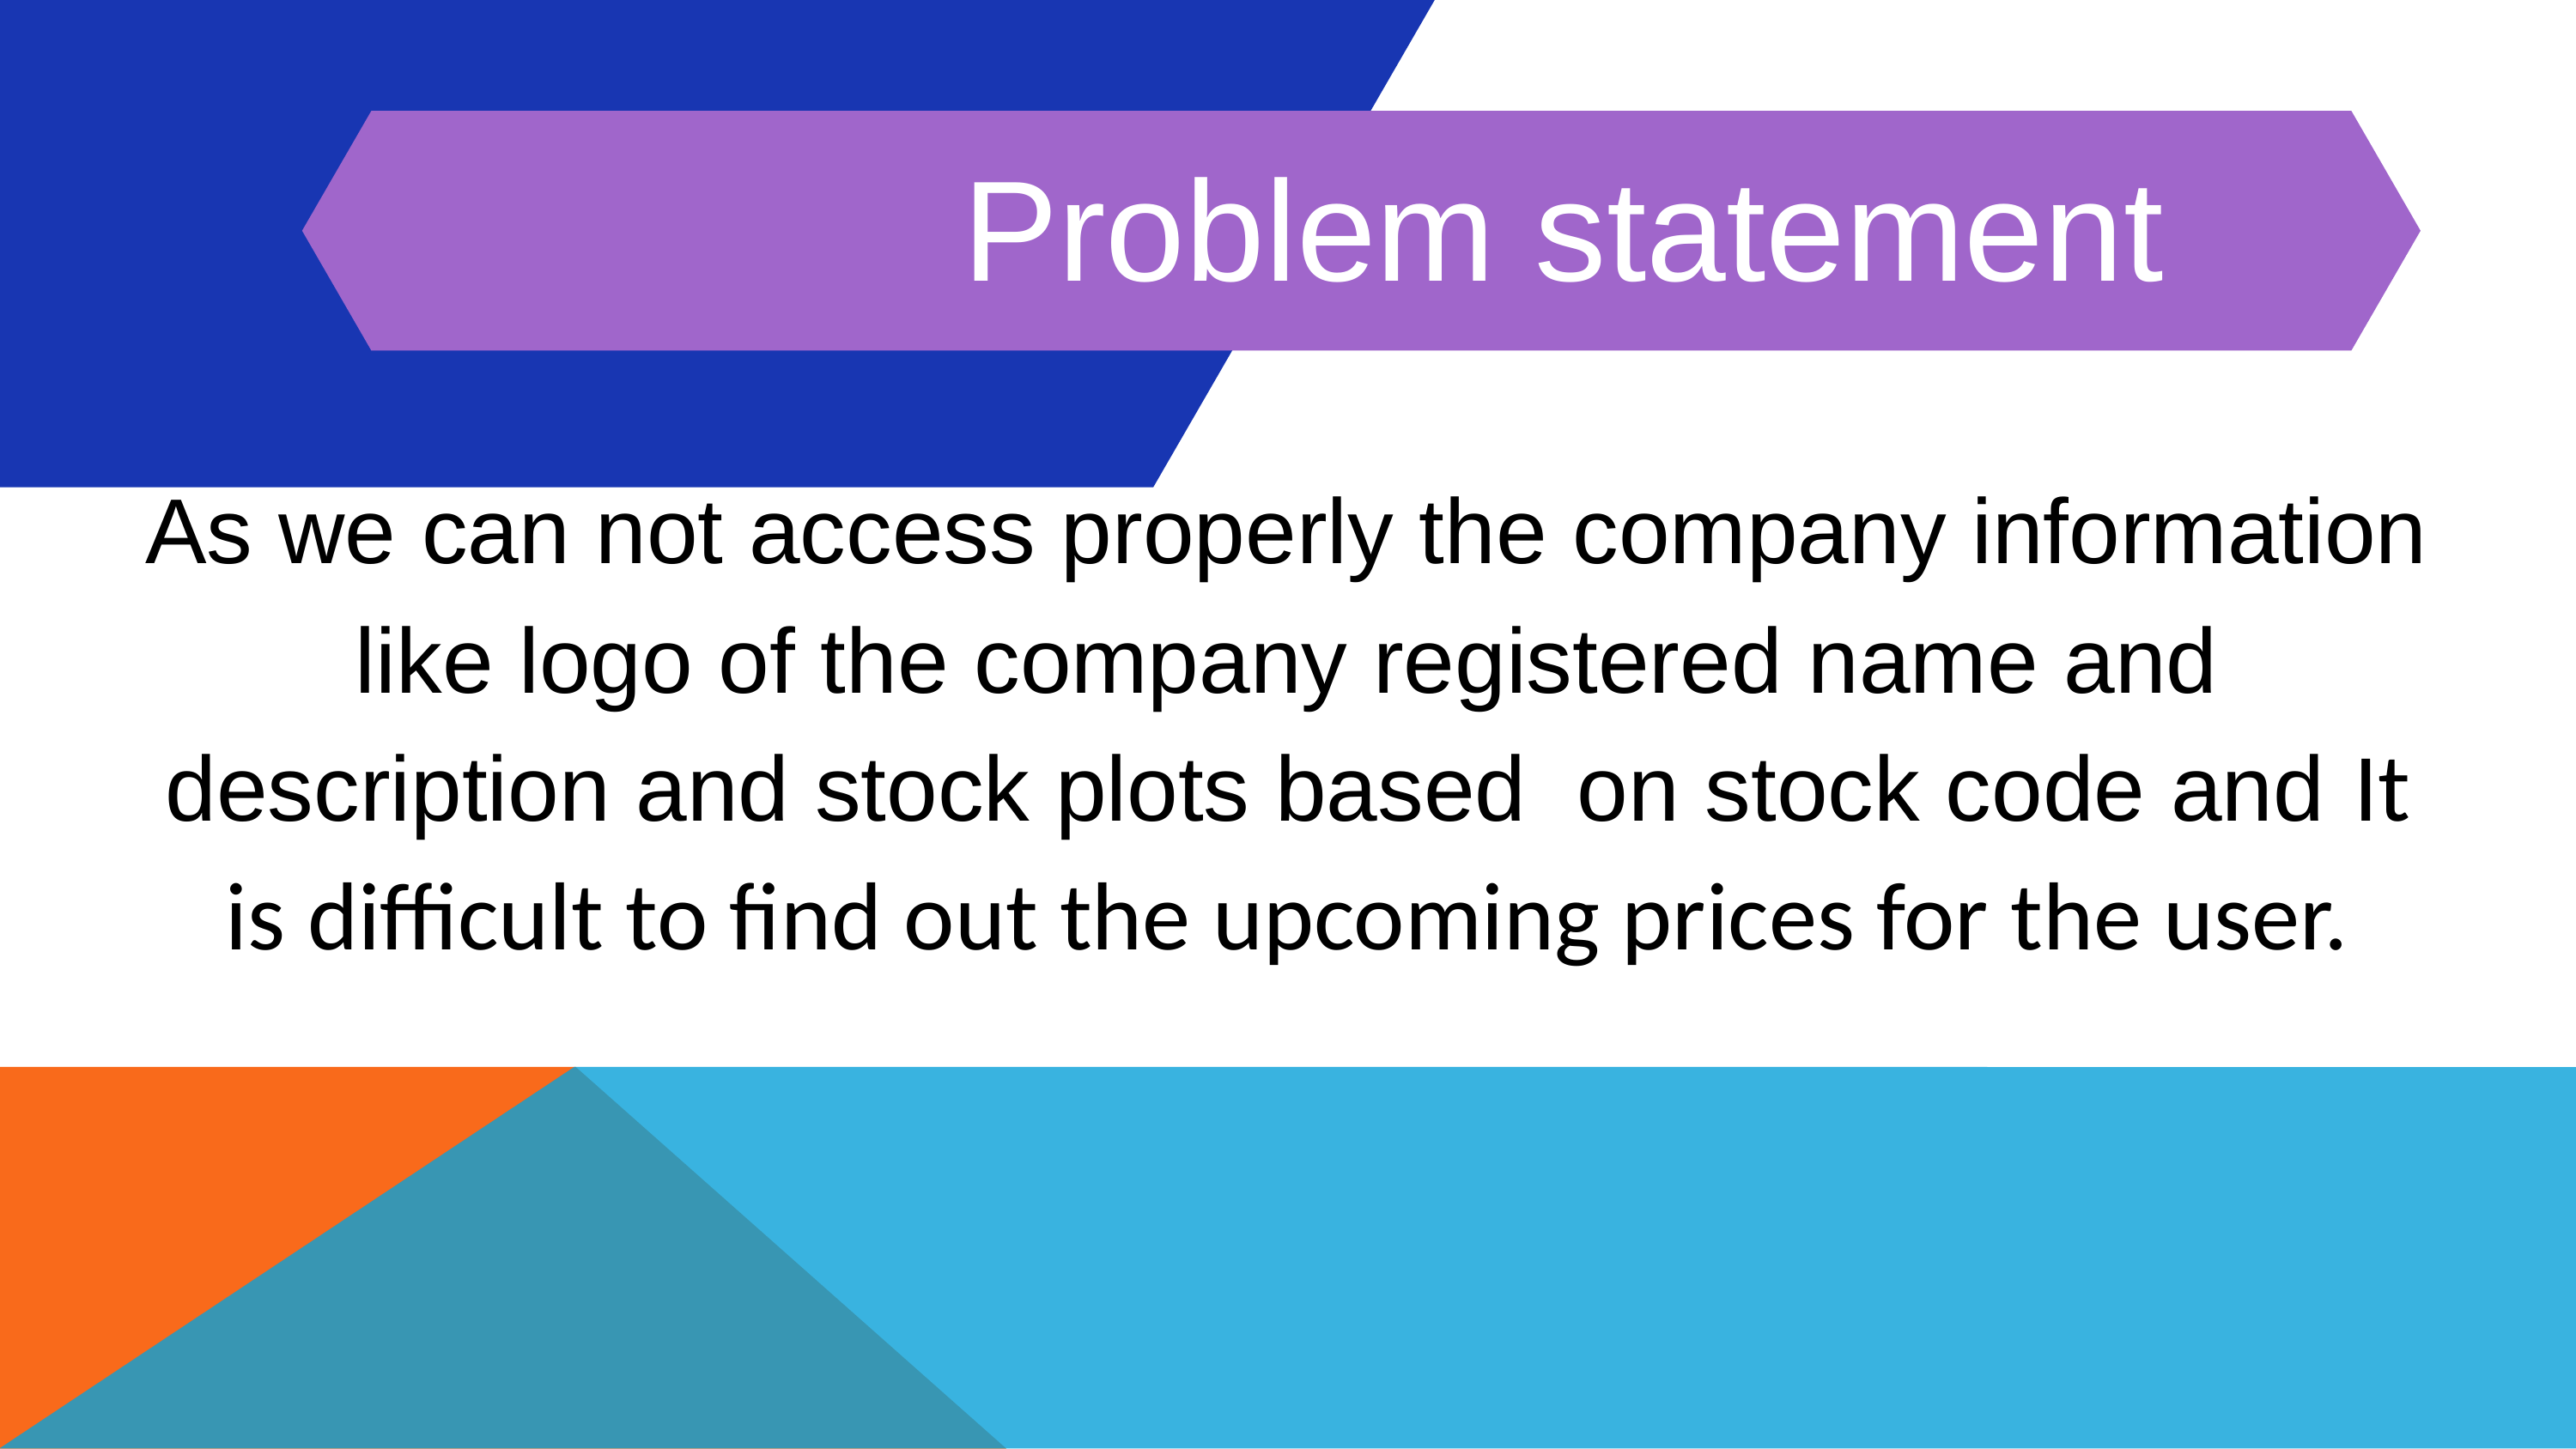

Problem statement
As we can not access properly the company information like logo of the company registered name and description and stock plots based  on stock code and It is difficult to find out the upcoming prices for the user.